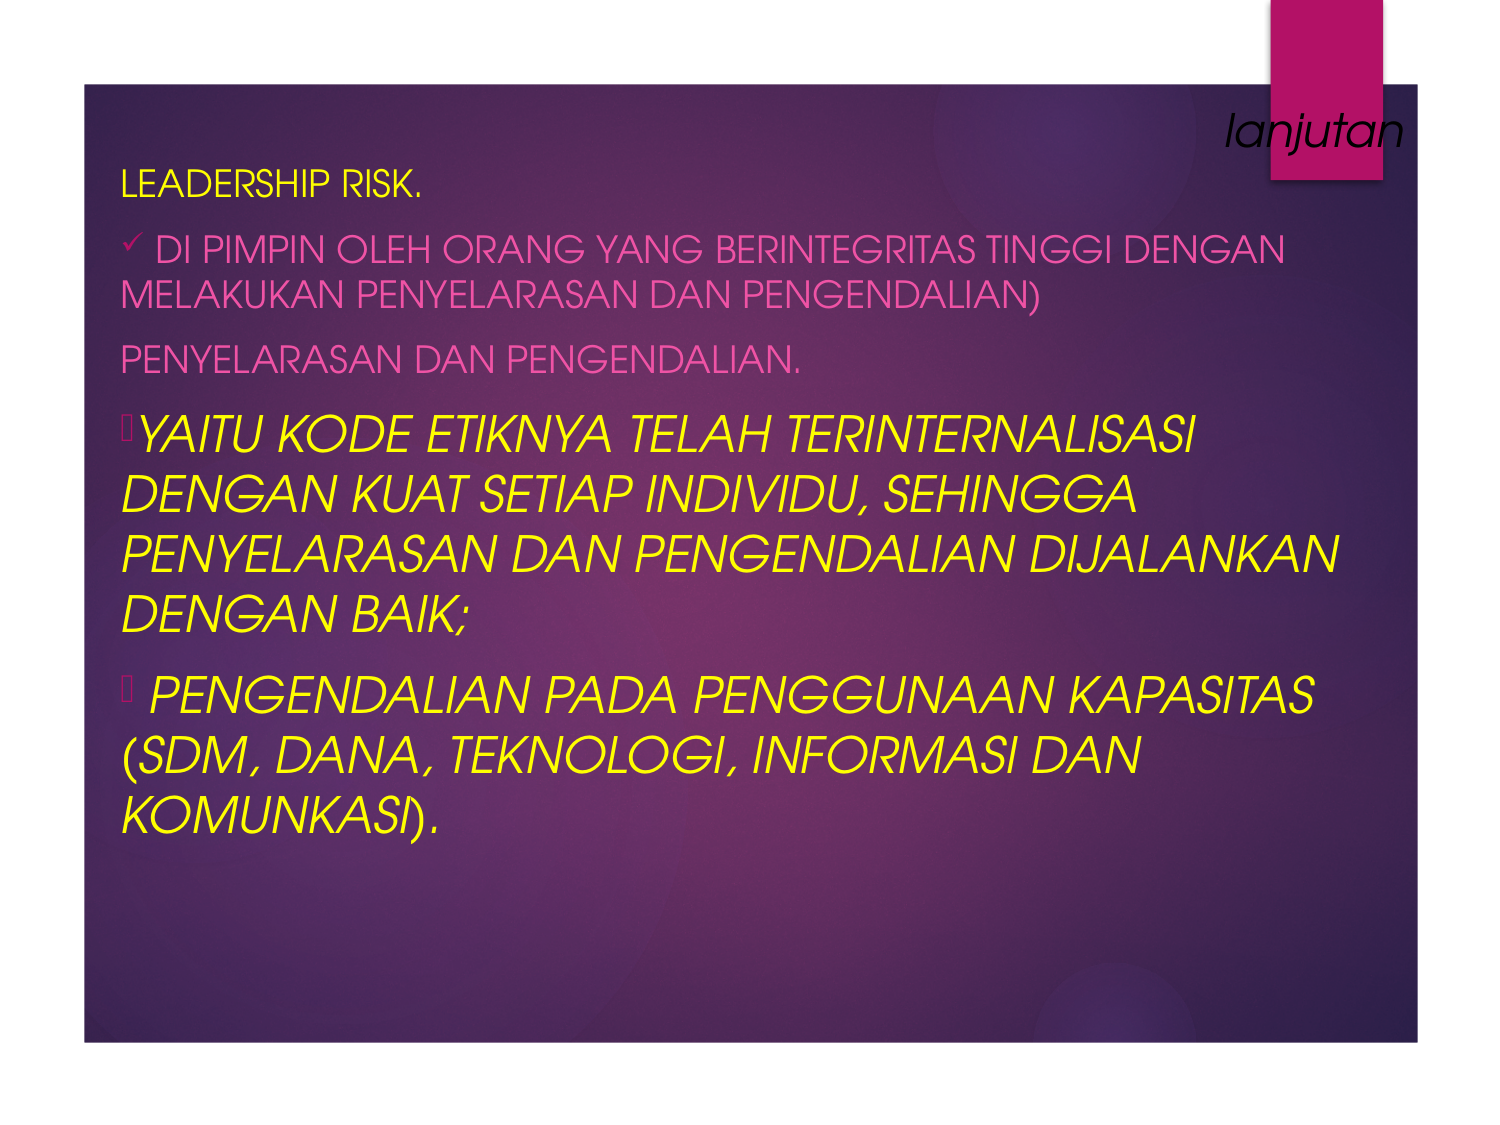

# lanjutan
Leadership Risk.
 Di Pimpin oleh orang yang berintegritas tinggi dengan melakukan penyelarasan dan pengendalian)
Penyelarasan dan Pengendalian.
Yaitu kode etiknya telah terinternalisasi dengan kuat setiap individu, sehingga penyelarasan dan pengendalian dijalankan dengan baik;
 pengendalian pada penggunaan kapasitas (SDM, dana, teknologi, informasi dan komunkasi).